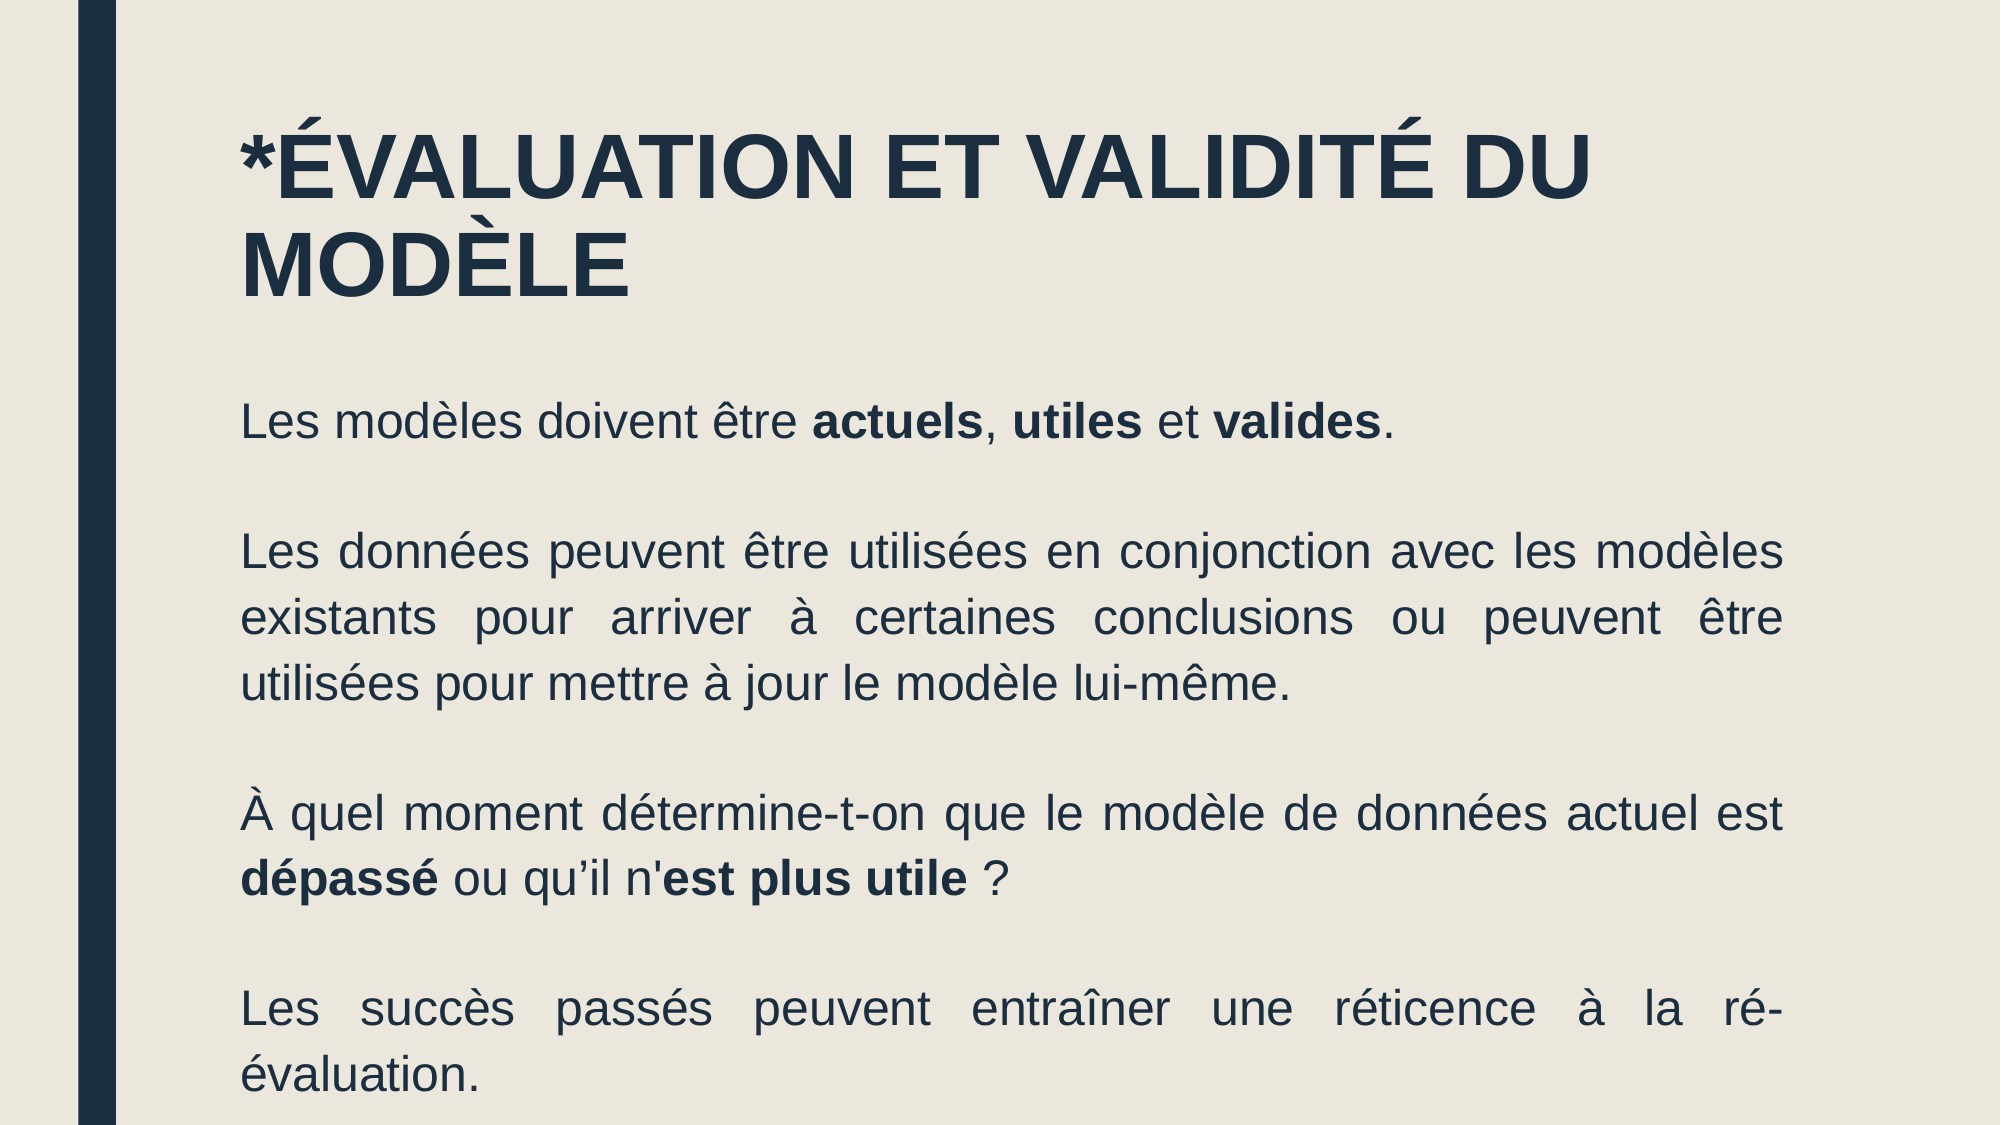

# *ÉVALUATION ET VALIDITÉ DU MODÈLE
Les modèles doivent être actuels, utiles et valides.

Les données peuvent être utilisées en conjonction avec les modèles existants pour arriver à certaines conclusions ou peuvent être utilisées pour mettre à jour le modèle lui-même.

À quel moment détermine-t-on que le modèle de données actuel est dépassé ou qu’il n'est plus utile ?

Les succès passés peuvent entraîner une réticence à la ré-évaluation.